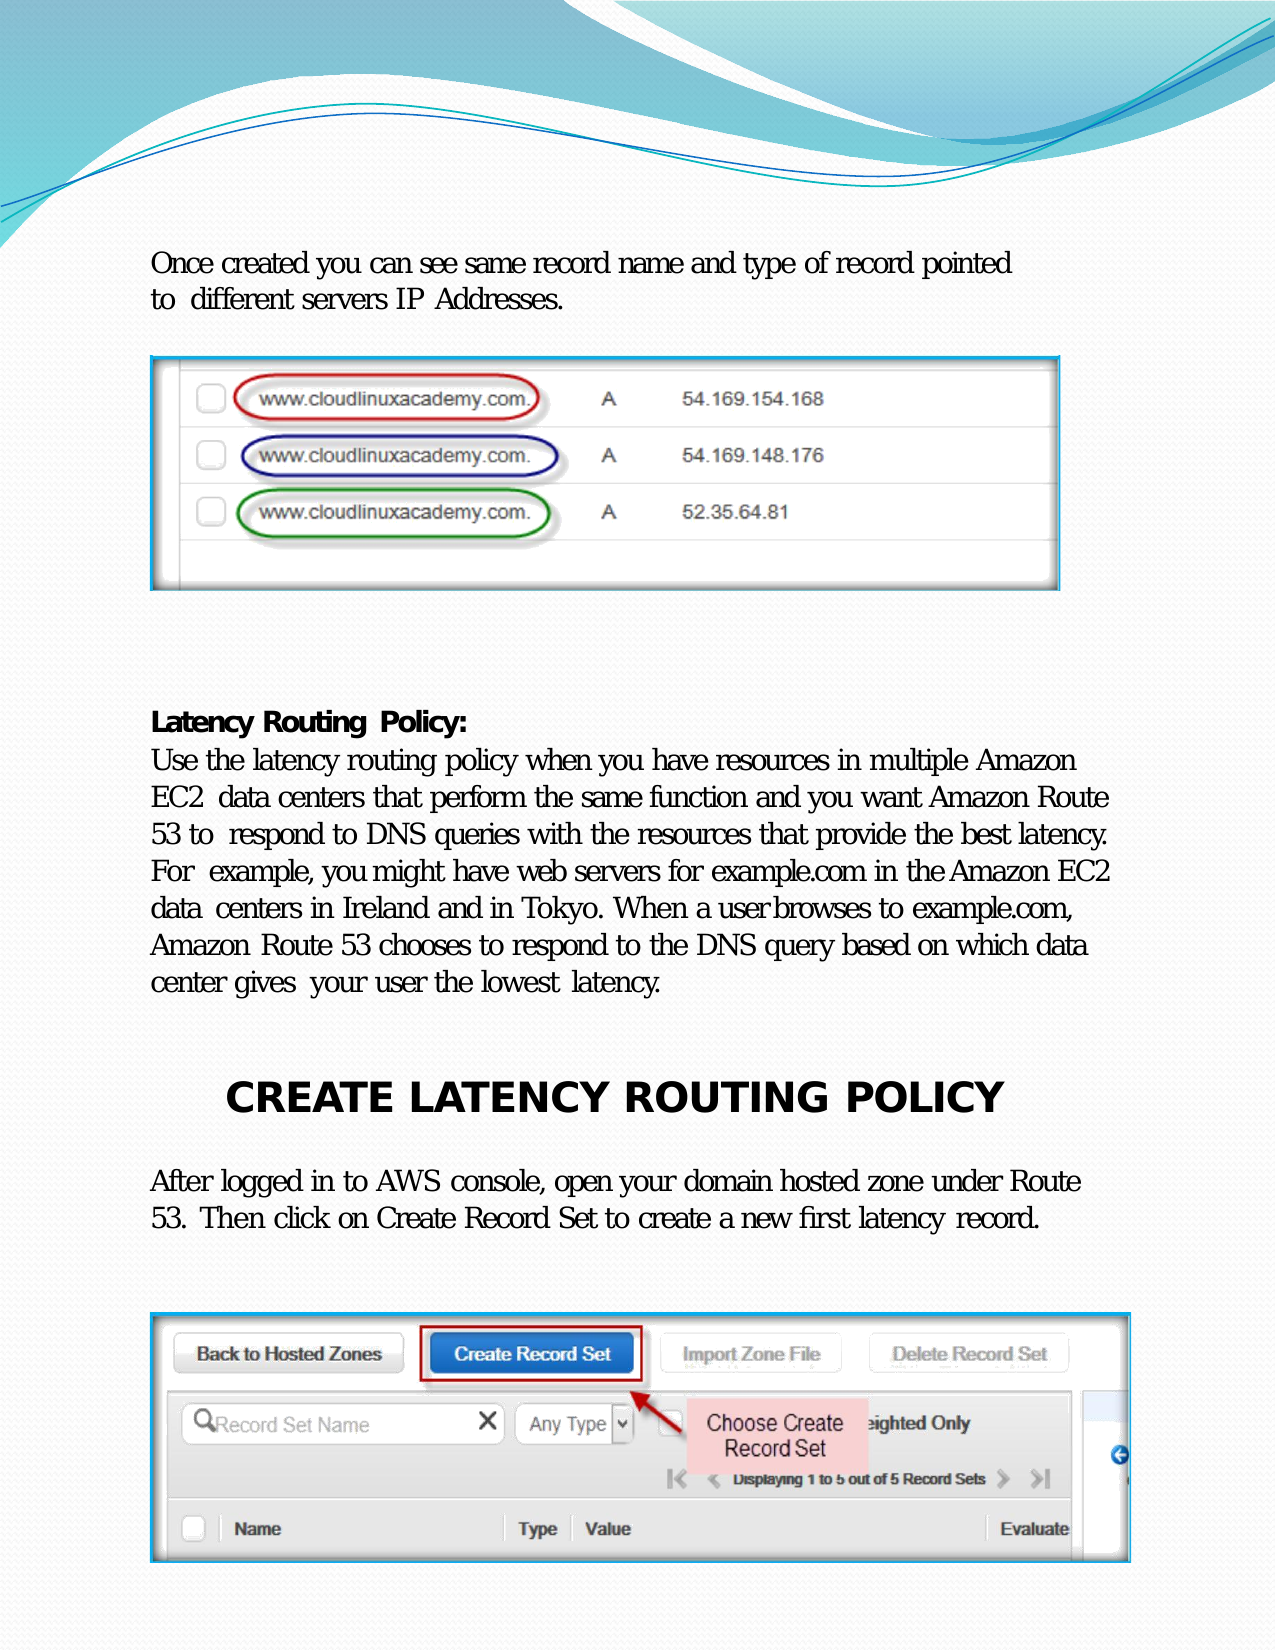

Once created you can see same record name and type of record pointed to  different servers IP Addresses.

Latency Routing Policy:
Use the latency routing policy when you have resources in multiple Amazon EC2  data centers that perform the same function and you want Amazon Route 53 to  respond to DNS queries with the resources that provide the best latency. For  example, you might have web servers for example.com in the Amazon EC2 data  centers in Ireland and in Tokyo. When a user browses to example.com, Amazon  Route 53 chooses to respond to the DNS query based on which data center gives  your user the lowest latency.

CREATE LATENCY ROUTING POLICY
After logged in to AWS console, open your domain hosted zone under Route 53.  Then click on Create Record Set to create a new first latency record.